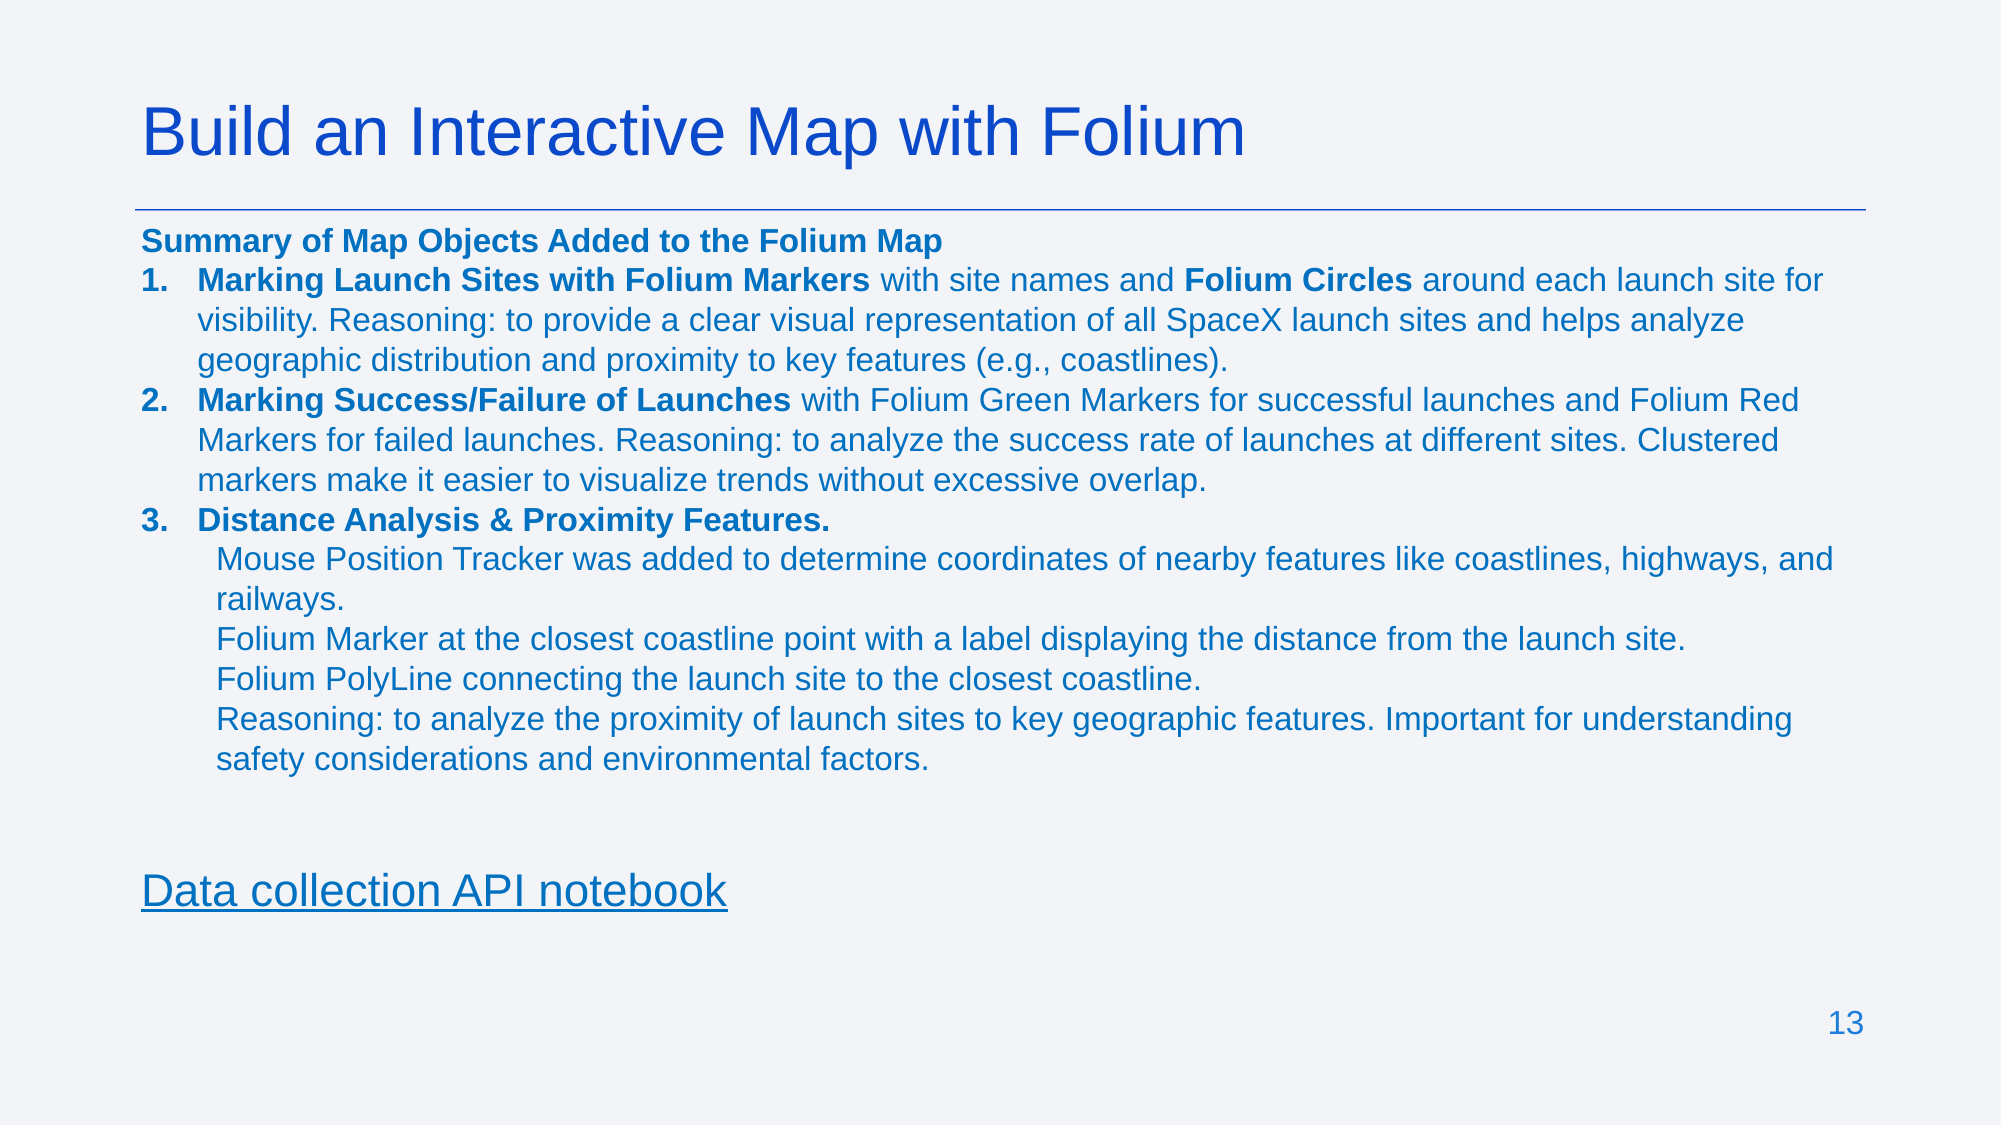

Build an Interactive Map with Folium
Summary of Map Objects Added to the Folium Map
Marking Launch Sites with Folium Markers with site names and Folium Circles around each launch site for visibility. Reasoning: to provide a clear visual representation of all SpaceX launch sites and helps analyze geographic distribution and proximity to key features (e.g., coastlines).
Marking Success/Failure of Launches with Folium Green Markers for successful launches and Folium Red Markers for failed launches. Reasoning: to analyze the success rate of launches at different sites. Clustered markers make it easier to visualize trends without excessive overlap.
Distance Analysis & Proximity Features.
Mouse Position Tracker was added to determine coordinates of nearby features like coastlines, highways, and railways.
Folium Marker at the closest coastline point with a label displaying the distance from the launch site.
Folium PolyLine connecting the launch site to the closest coastline.
Reasoning: to analyze the proximity of launch sites to key geographic features. Important for understanding safety considerations and environmental factors.

Data collection API notebook
13